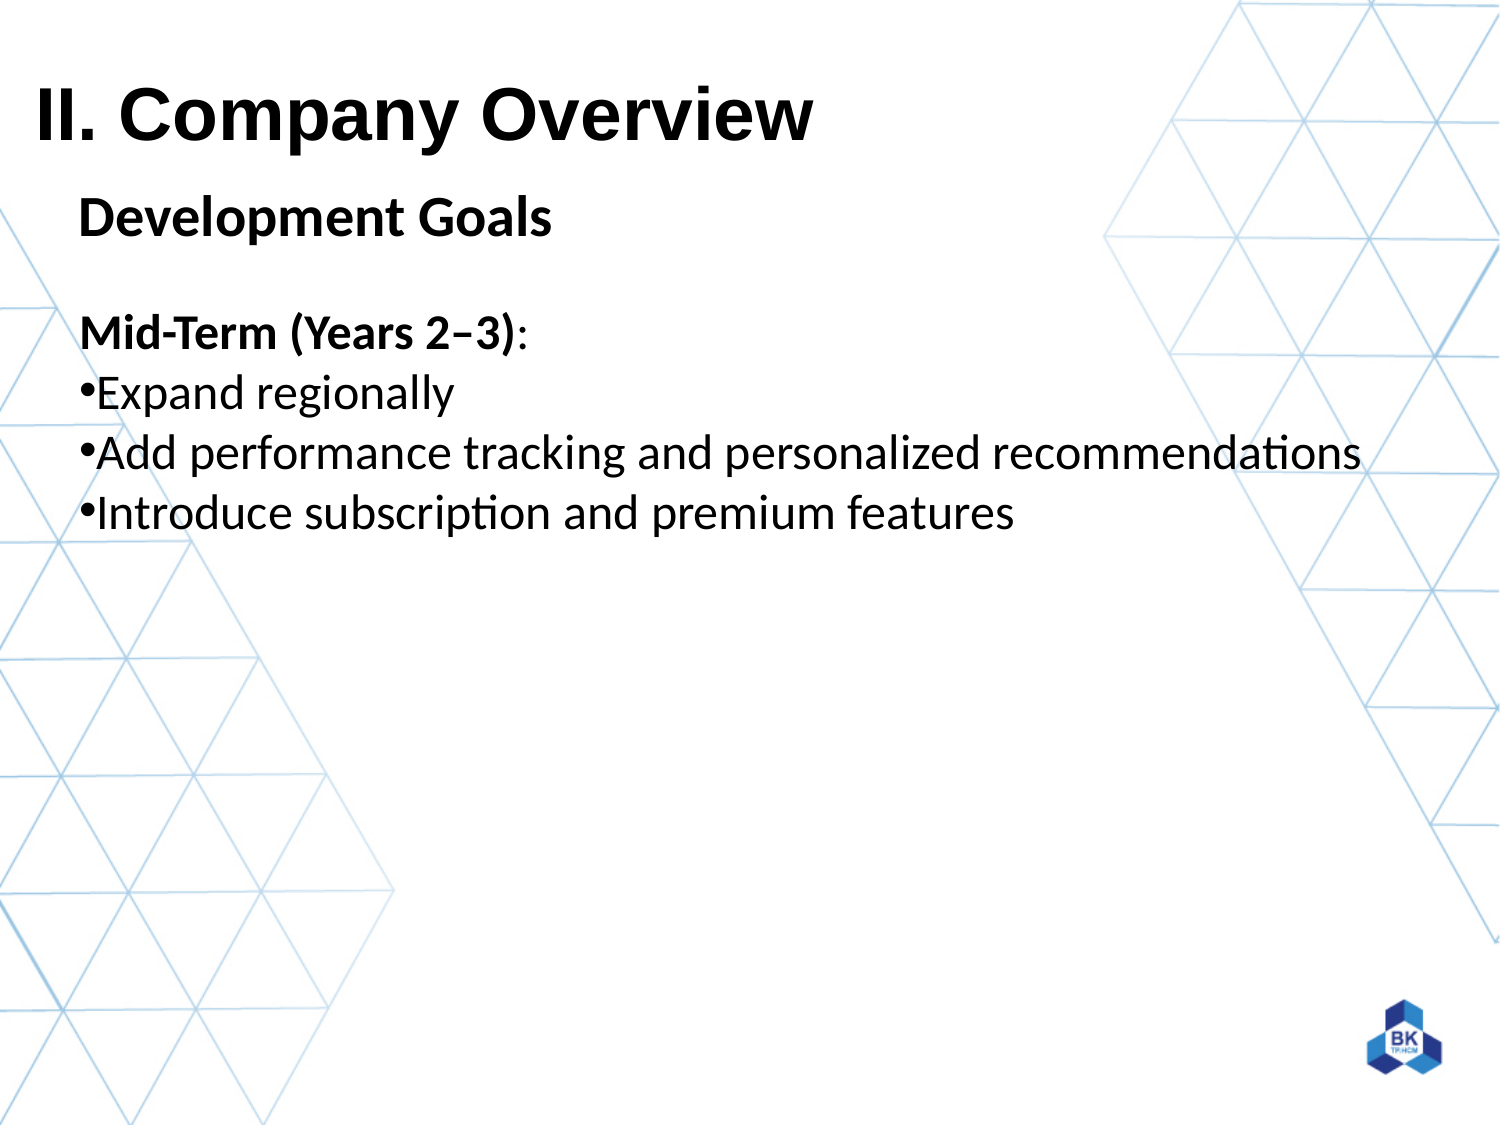

II. Company Overview
Development Goals
Mid-Term (Years 2–3):
Expand regionally
Add performance tracking and personalized recommendations
Introduce subscription and premium features